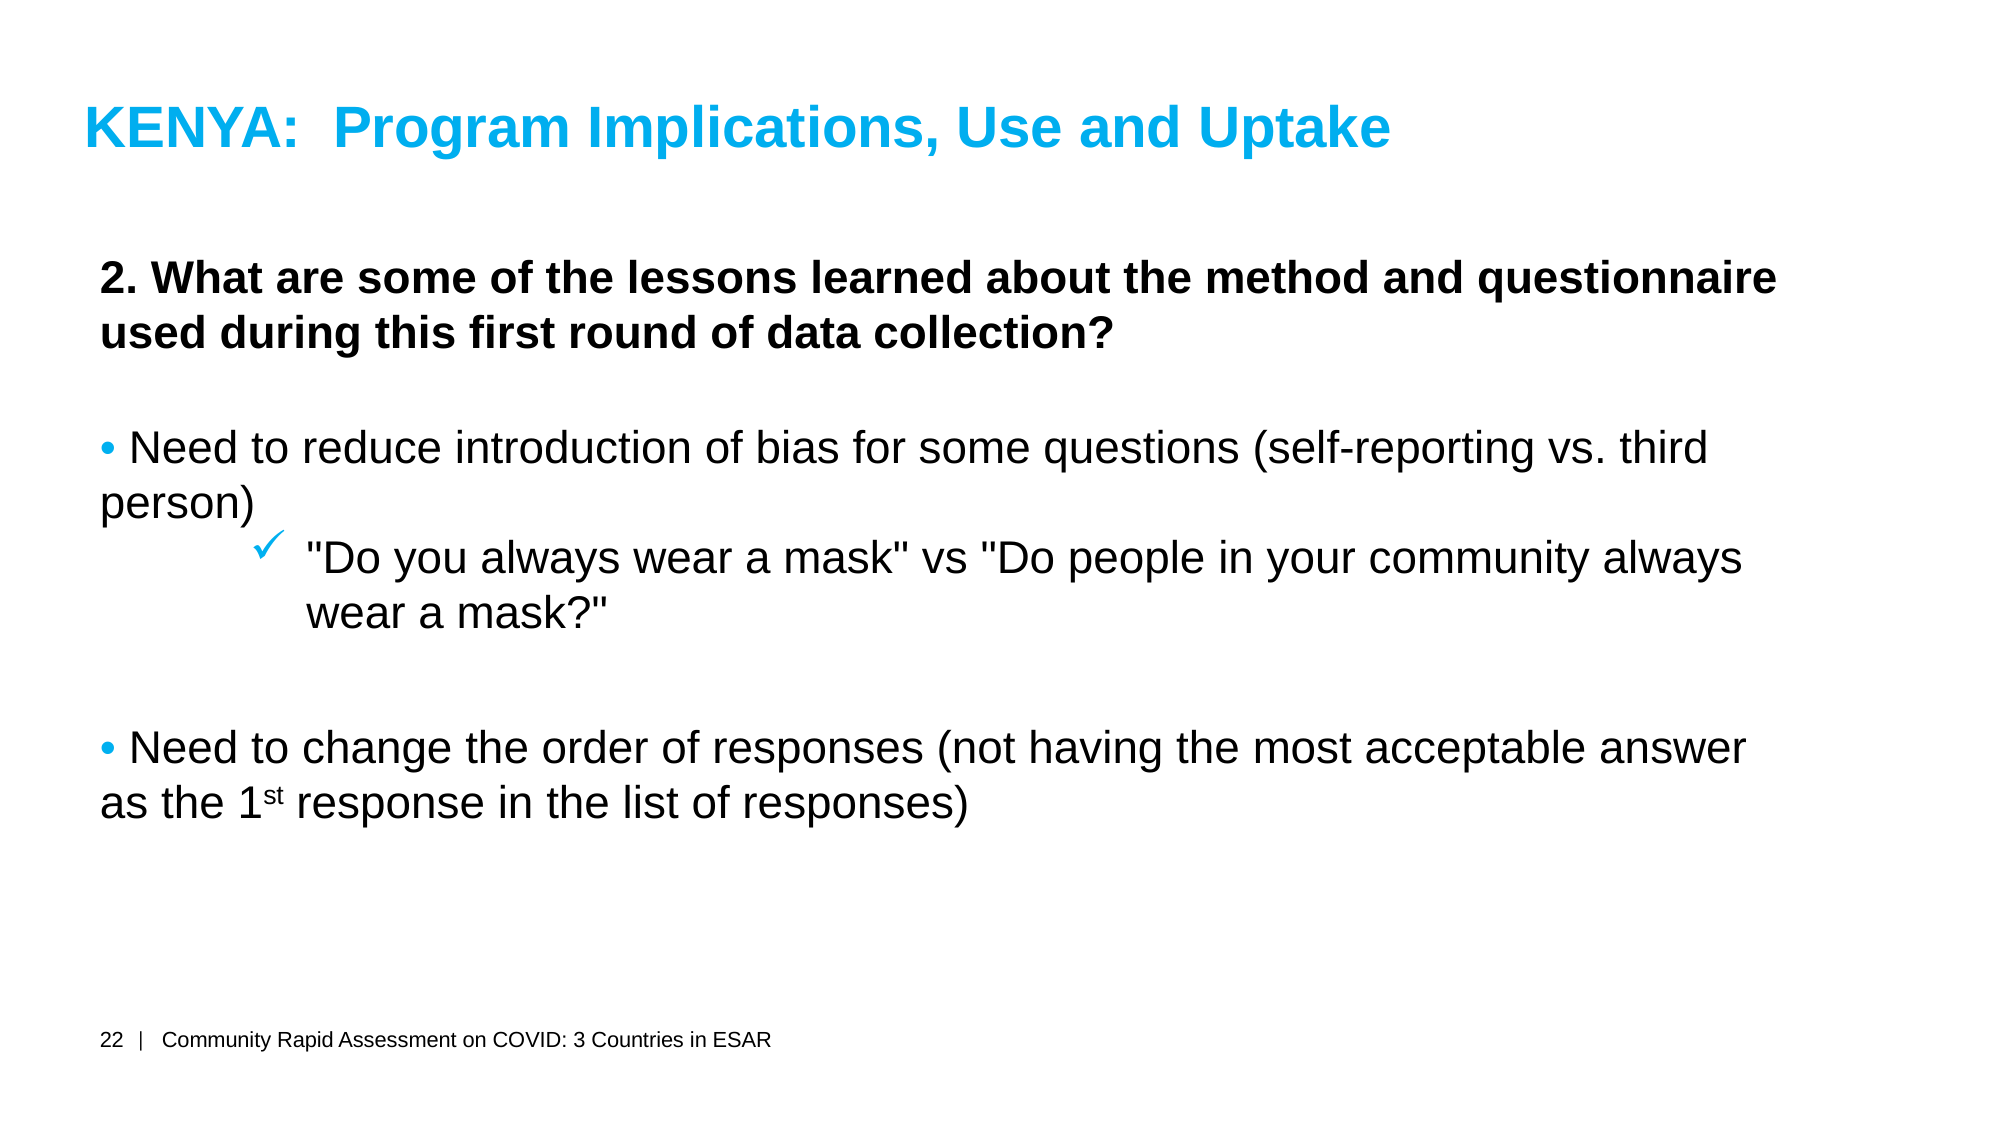

KENYA:  Program Implications, Use and Uptake
2. What are some of the lessons learned about the method and questionnaire used during this first round of data collection?

• Need to reduce introduction of bias for some questions (self-reporting vs. third person)
"Do you always wear a mask" vs "Do people in your community always wear a mask?"

• Need to change the order of responses (not having the most acceptable answer as the 1st response in the list of responses)

| 22  |   Community Rapid Assessment on COVID: 3 Countries in ESAR |  |
| --- | --- |